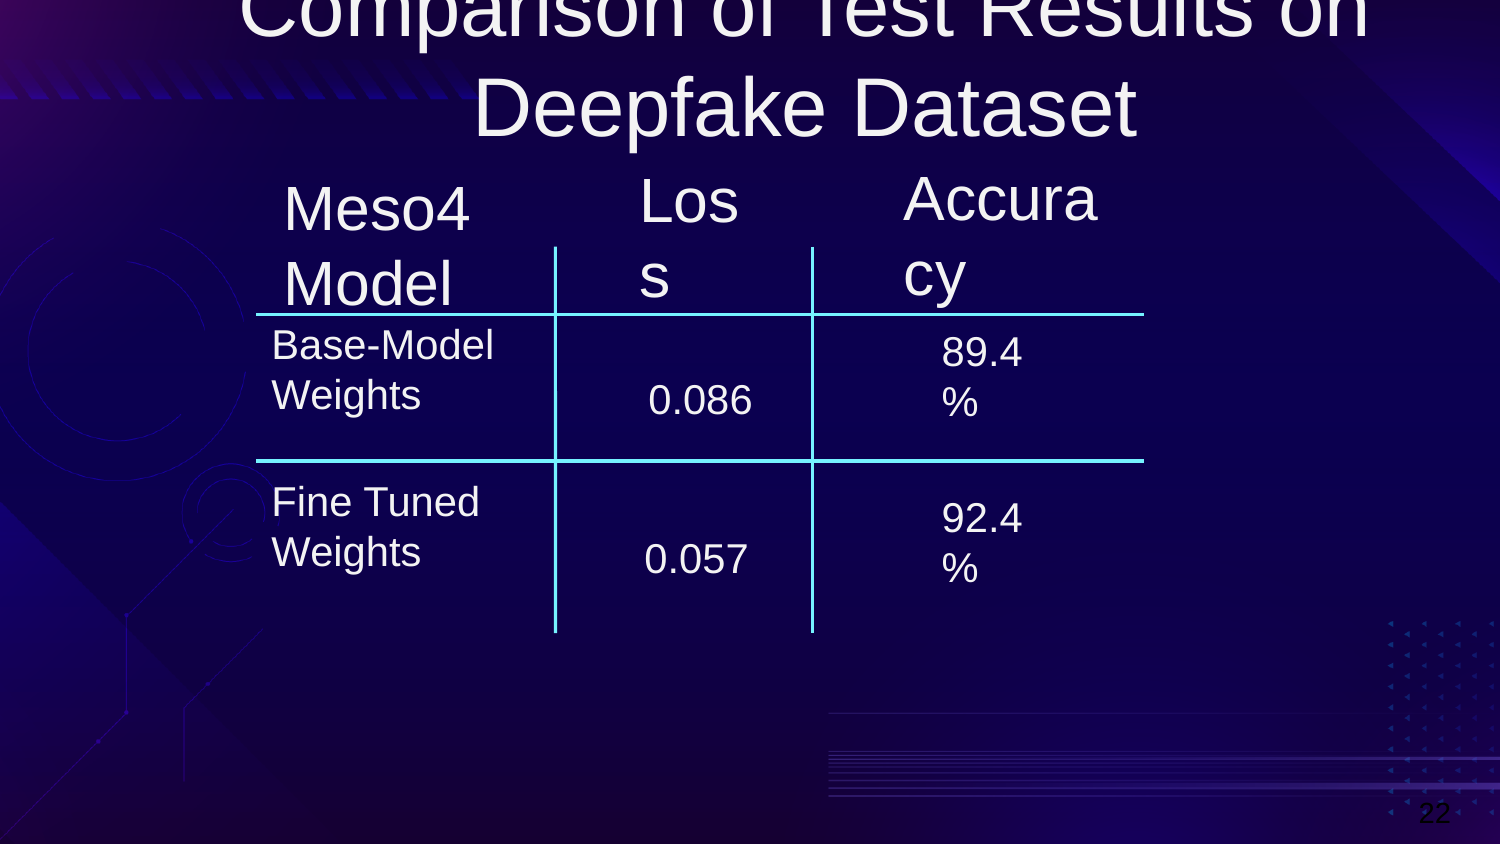

Comparison of Test Results on Deepfake Dataset
Accuracy
Loss
# Meso4 Model
Base-Model Weights
0.086
89.4%
Fine Tuned Weights
0.057
92.4%
22